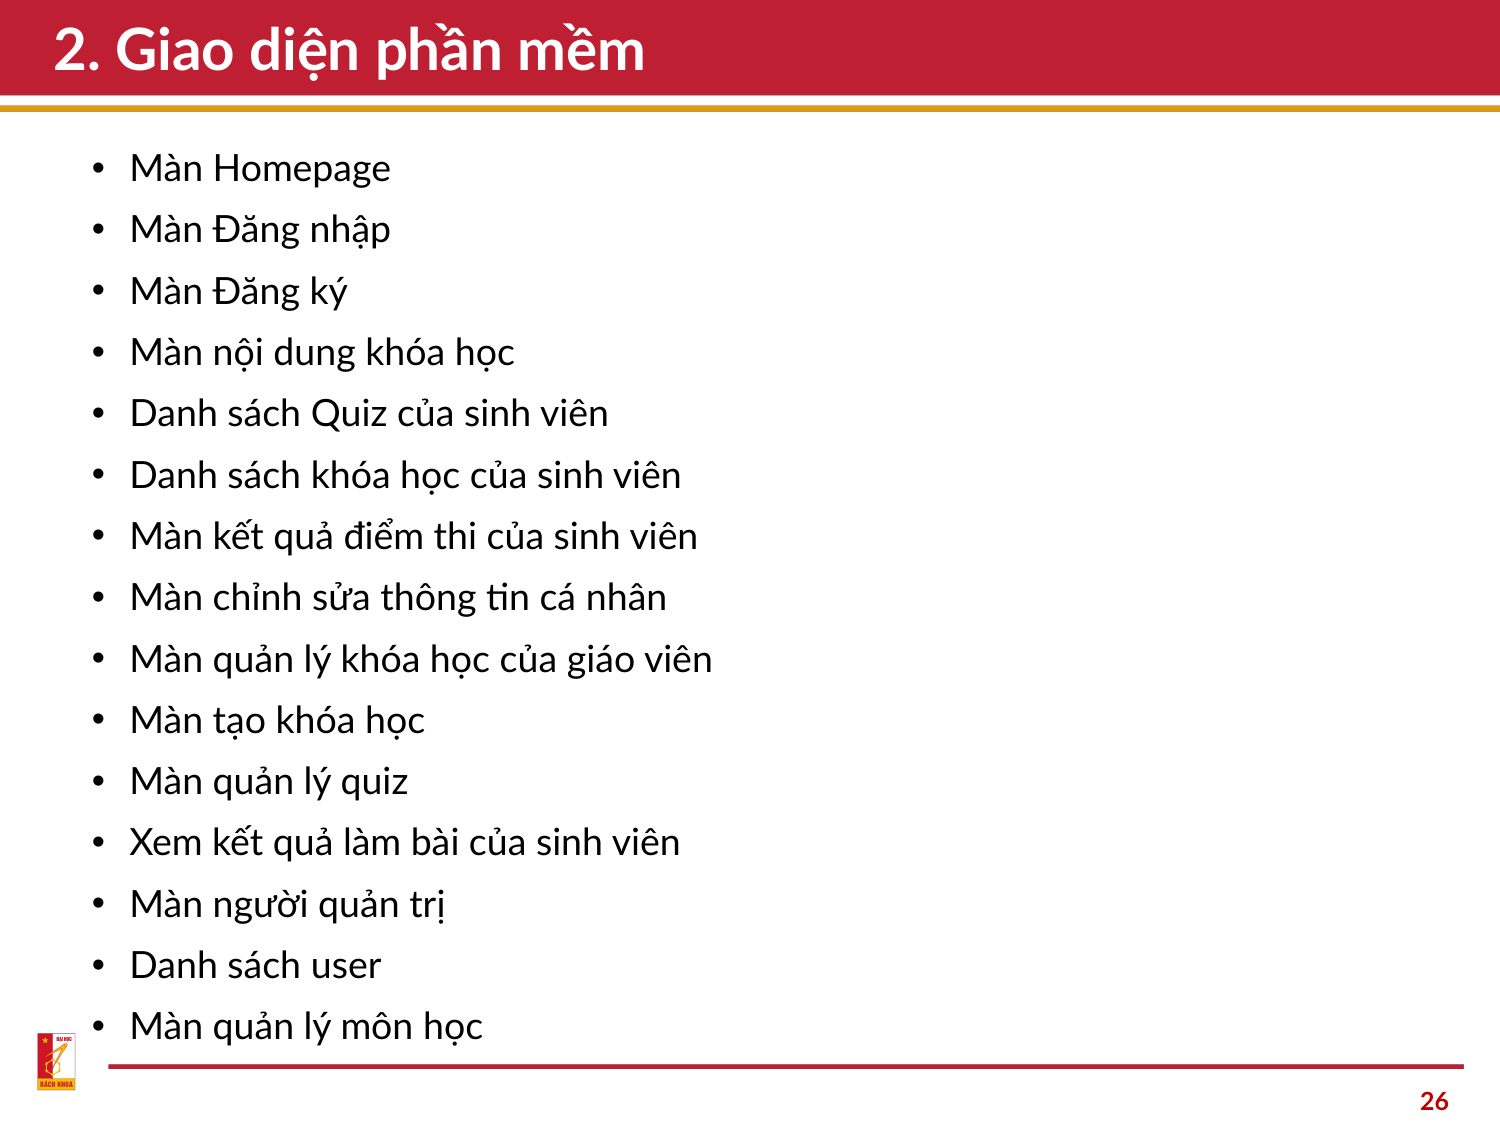

# 2. Giao diện phần mềm
Màn Homepage
Màn Đăng nhập
Màn Đăng ký
Màn nội dung khóa học
Danh sách Quiz của sinh viên
Danh sách khóa học của sinh viên
Màn kết quả điểm thi của sinh viên
Màn chỉnh sửa thông tin cá nhân
Màn quản lý khóa học của giáo viên
Màn tạo khóa học
Màn quản lý quiz
Xem kết quả làm bài của sinh viên
Màn người quản trị
Danh sách user
Màn quản lý môn học

26